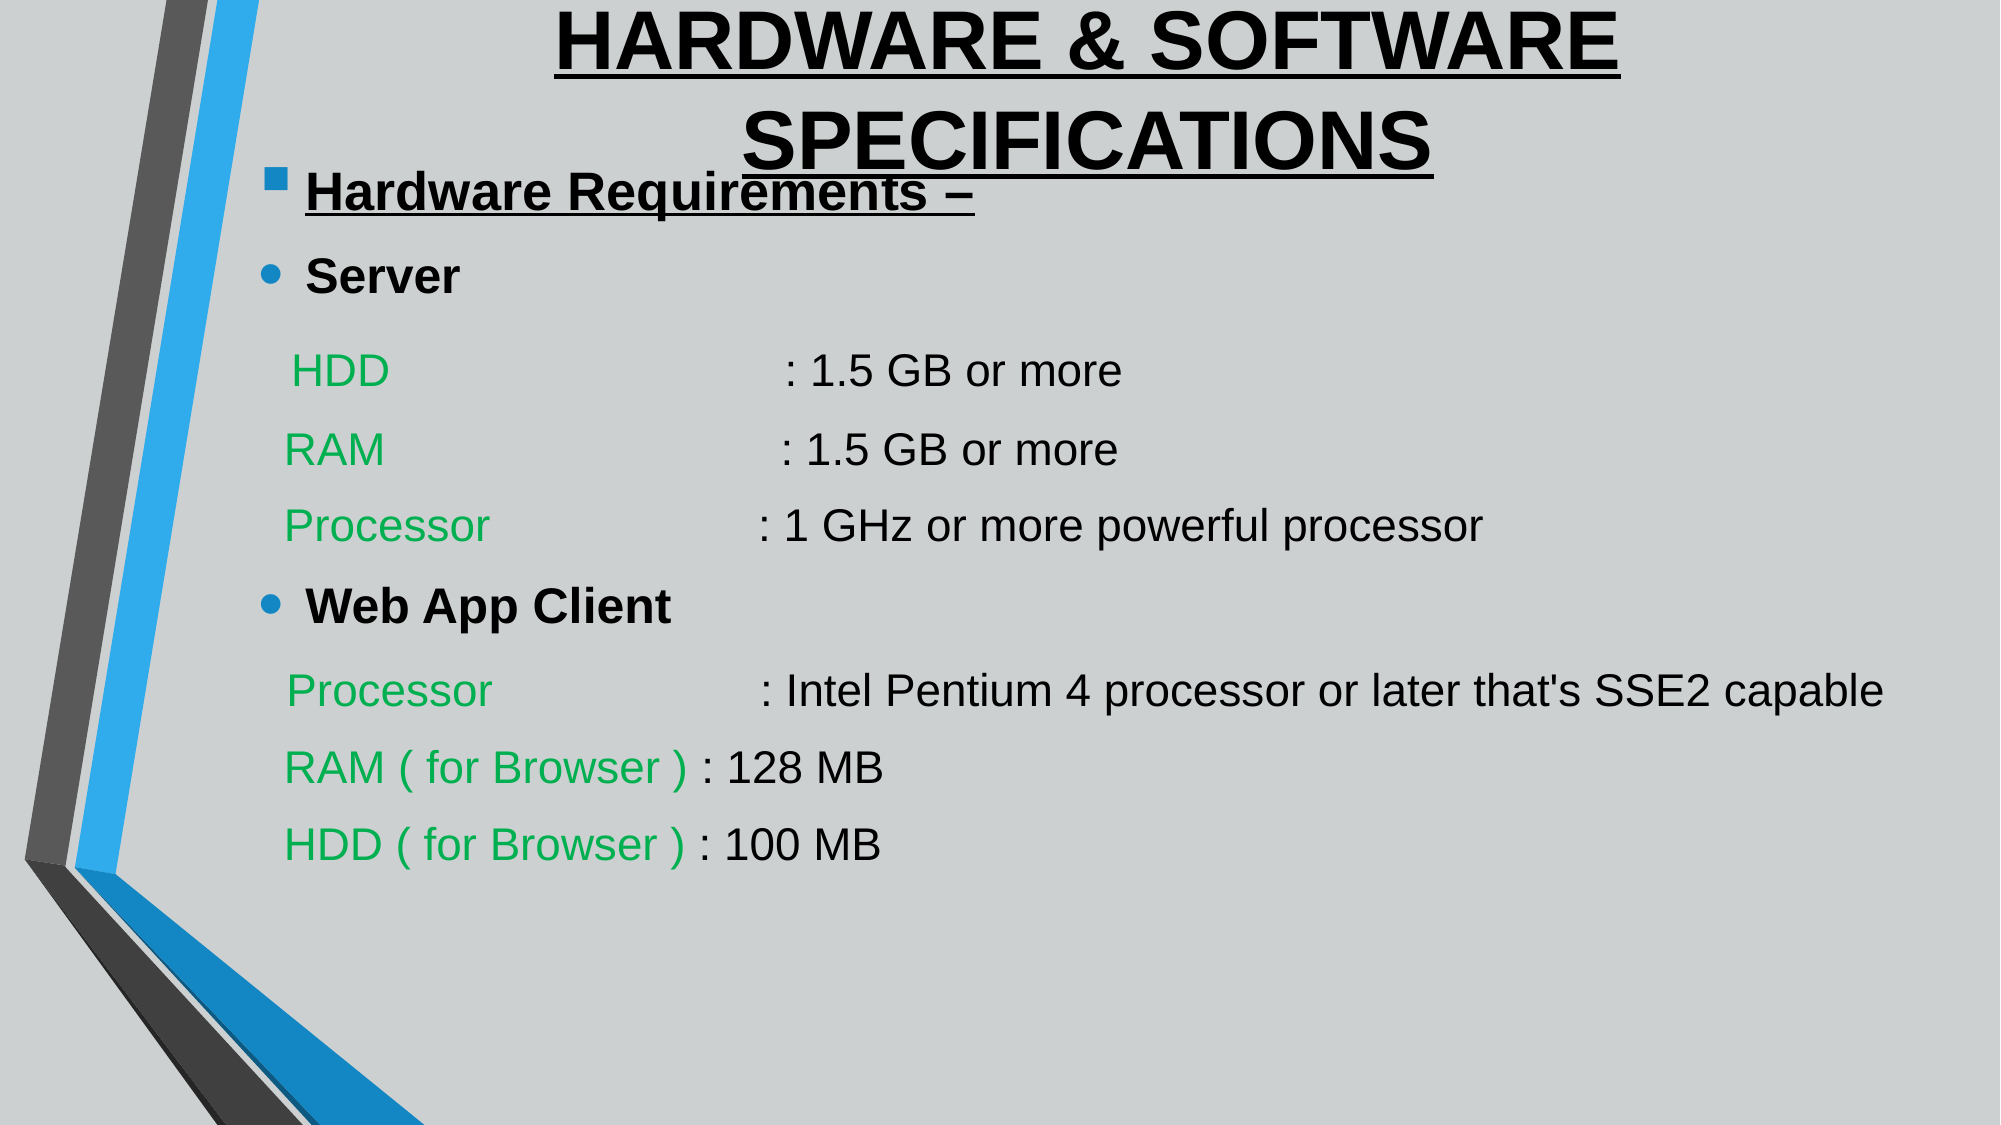

# HARDWARE & SOFTWARE SPECIFICATIONS
Hardware Requirements –
Server
  HDD                               : 1.5 GB or more
  RAM                               : 1.5 GB or more
  Processor                     : 1 GHz or more powerful processor
Web App Client
  Processor                     : Intel Pentium 4 processor or later that's SSE2 capable
  RAM ( for Browser ) : 128 MB
  HDD ( for Browser ) : 100 MB